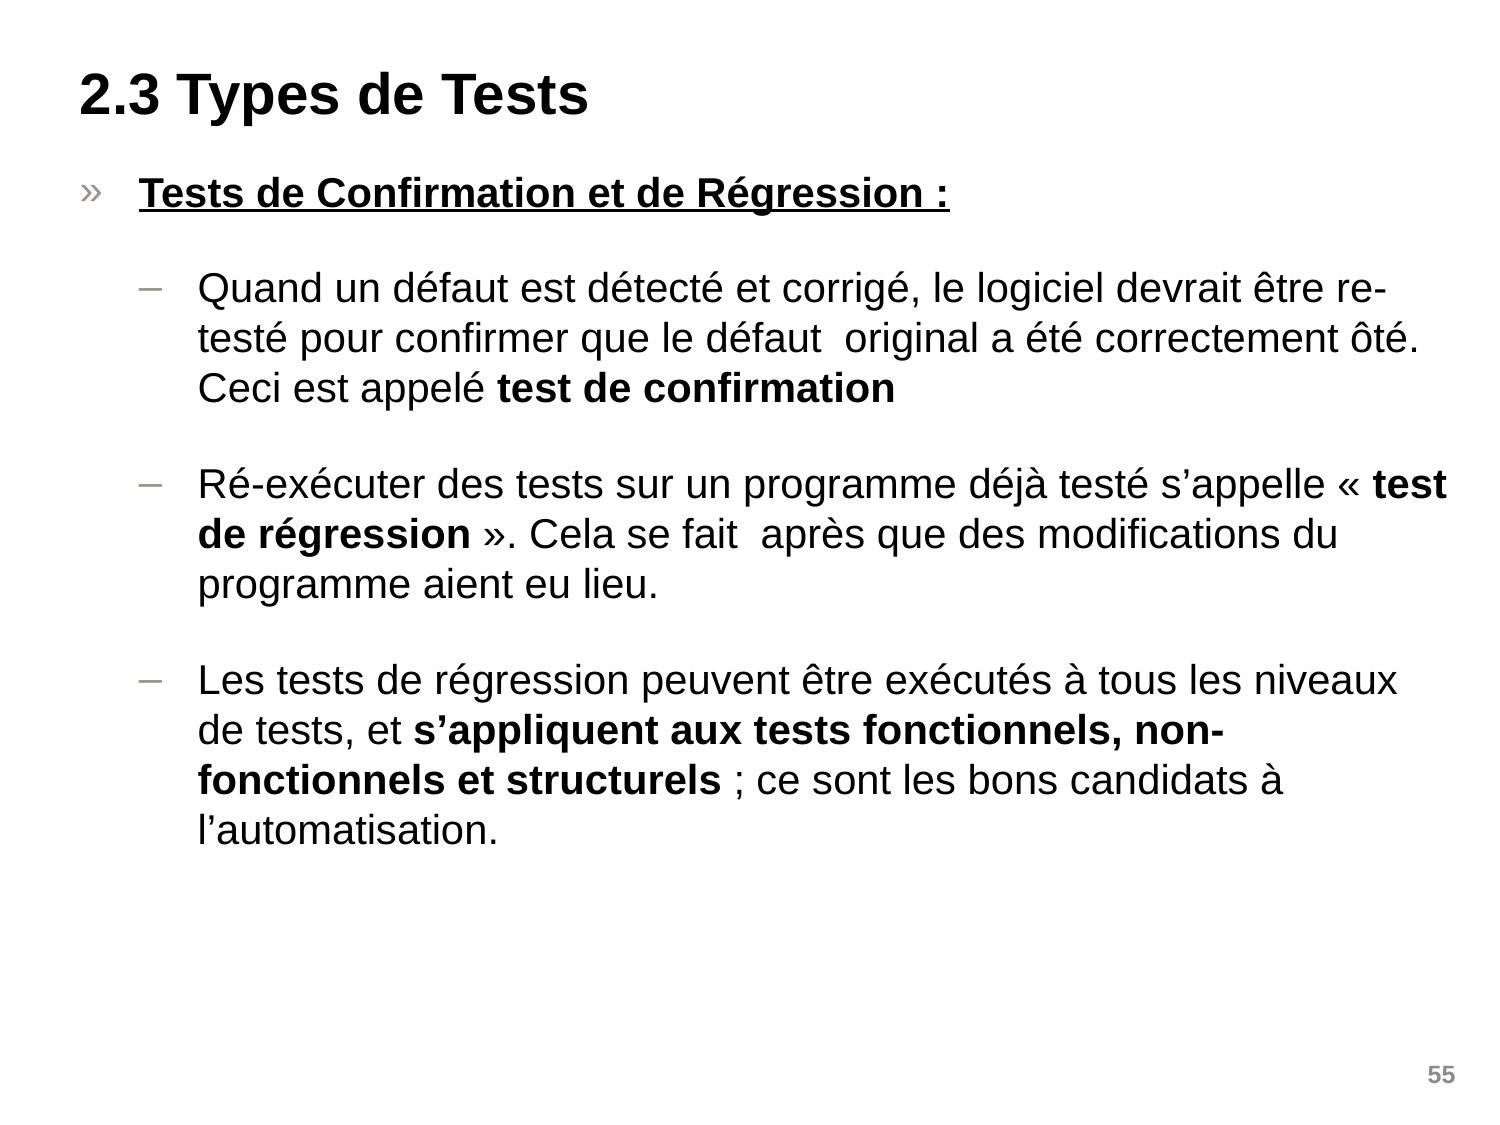

# 2.3 Types de Tests
Tests de Confirmation et de Régression :
Quand un défaut est détecté et corrigé, le logiciel devrait être re-testé pour confirmer que le défaut  original a été correctement ôté. Ceci est appelé test de confirmation
Ré-exécuter des tests sur un programme déjà testé s’appelle « test de régression ». Cela se fait  après que des modifications du programme aient eu lieu.
Les tests de régression peuvent être exécutés à tous les niveaux de tests, et s’appliquent aux tests fonctionnels, non-fonctionnels et structurels ; ce sont les bons candidats à l’automatisation.

55